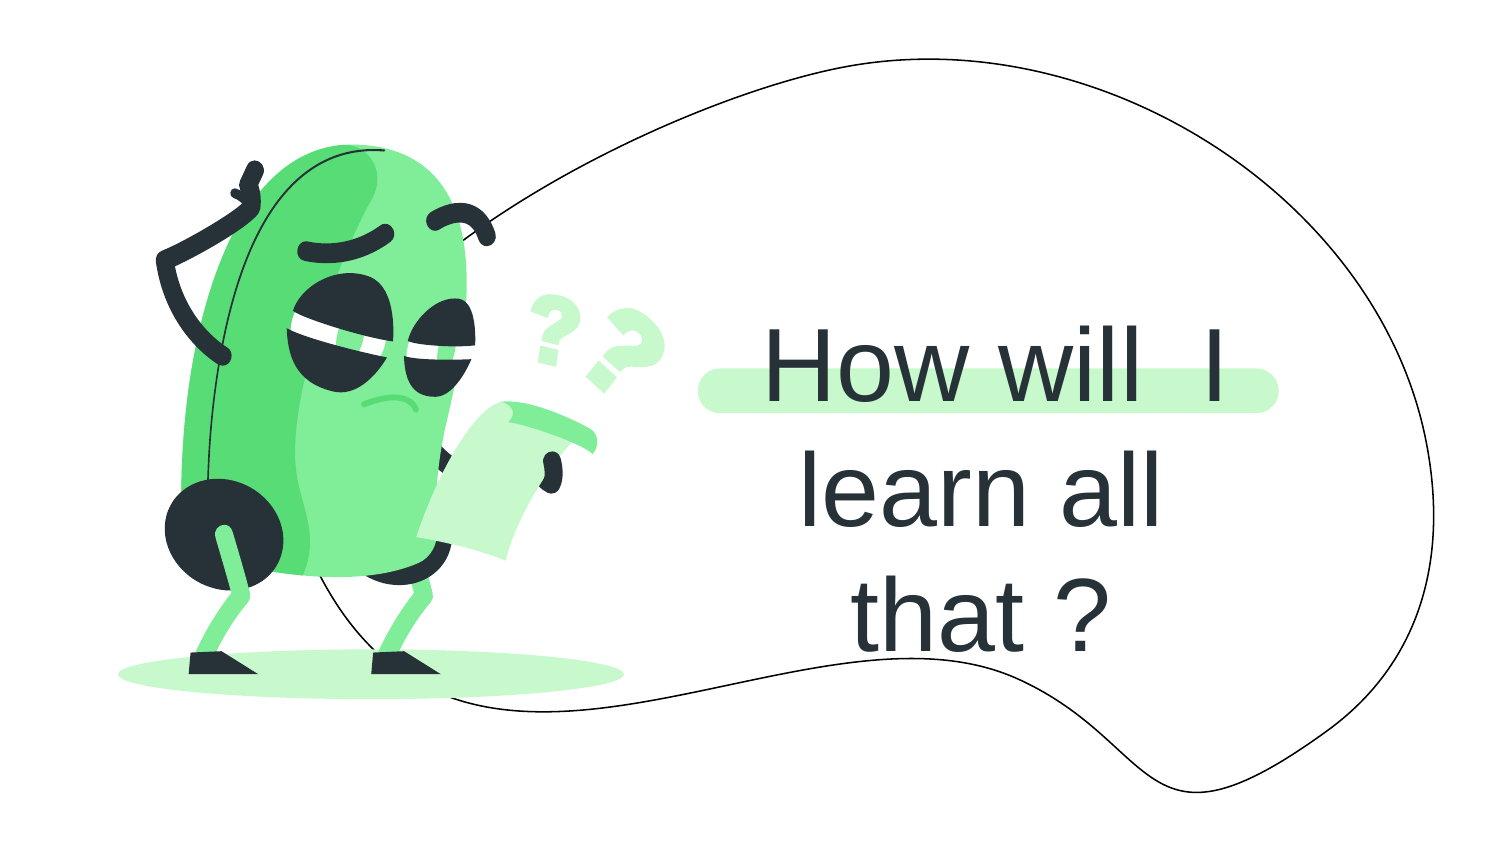

# How will  I learn all that ?